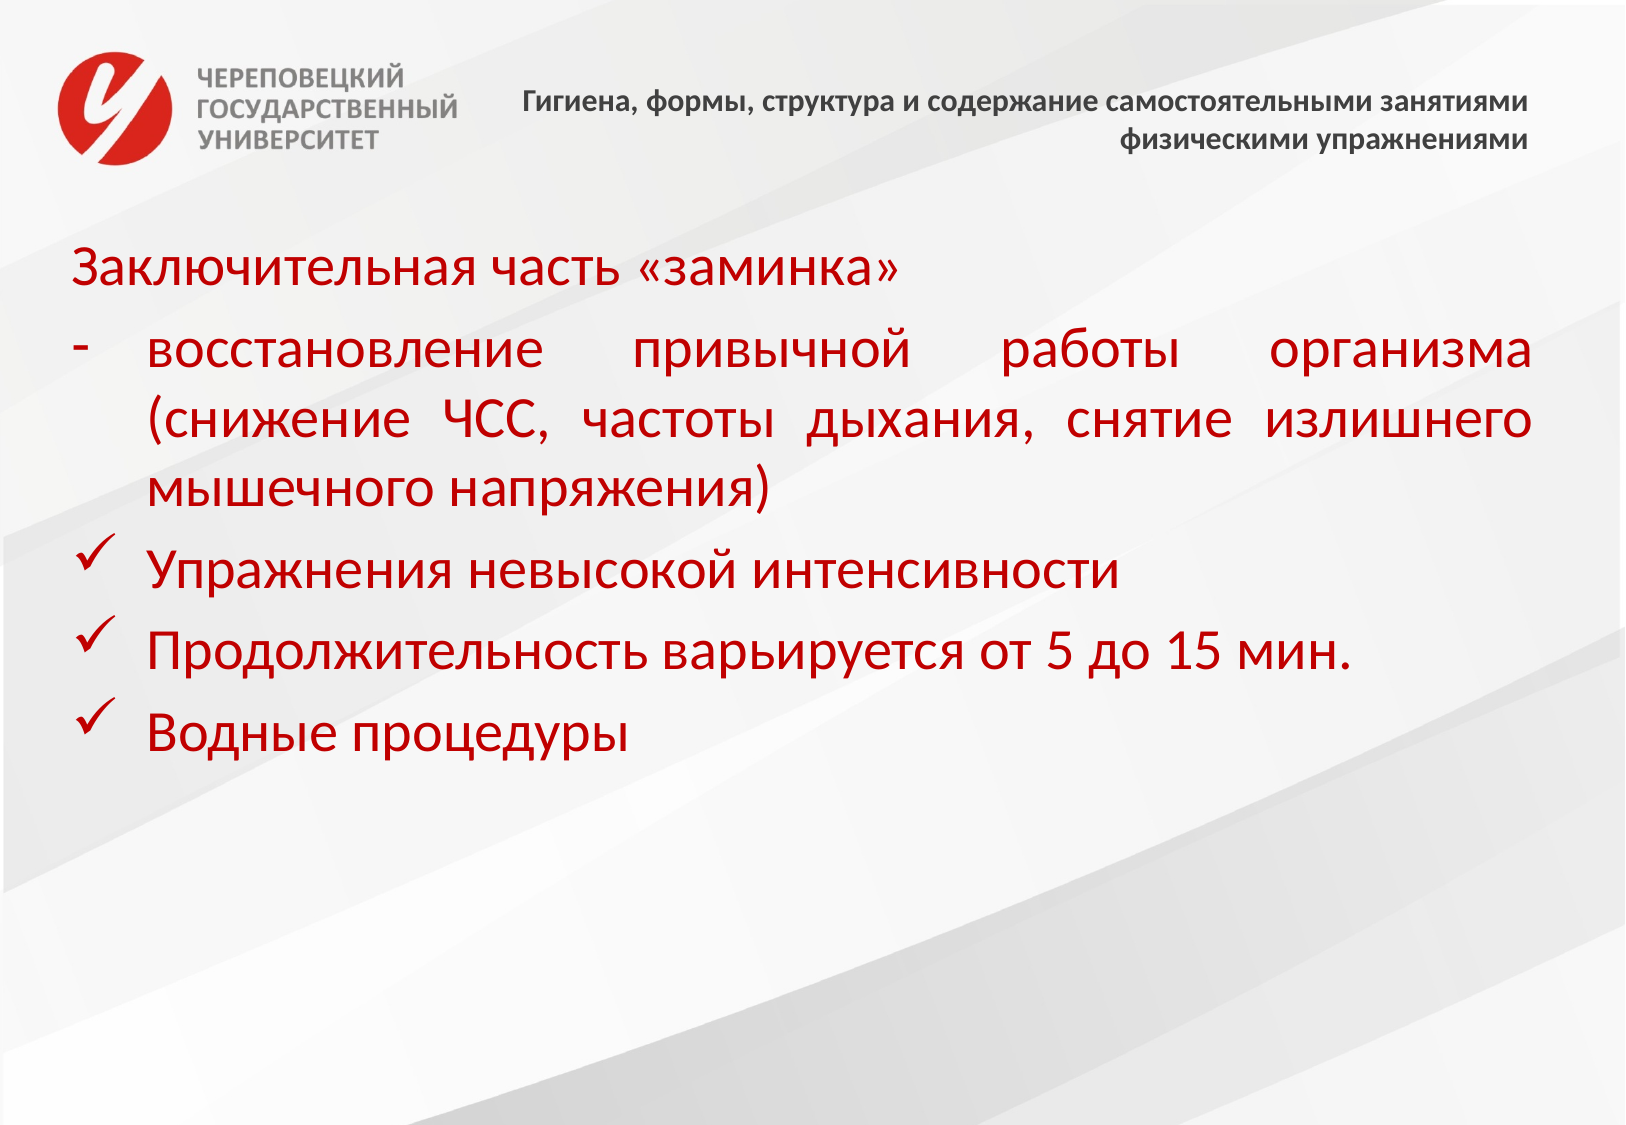

# Гигиена, формы, структура и содержание самостоятельными занятиями физическими упражнениями
Заключительная часть «заминка»
восстановление привычной работы организма (снижение ЧСС, частоты дыхания, снятие излишнего мышечного напряжения)
Упражнения невысокой интенсивности
Продолжительность варьируется от 5 до 15 мин.
Водные процедуры